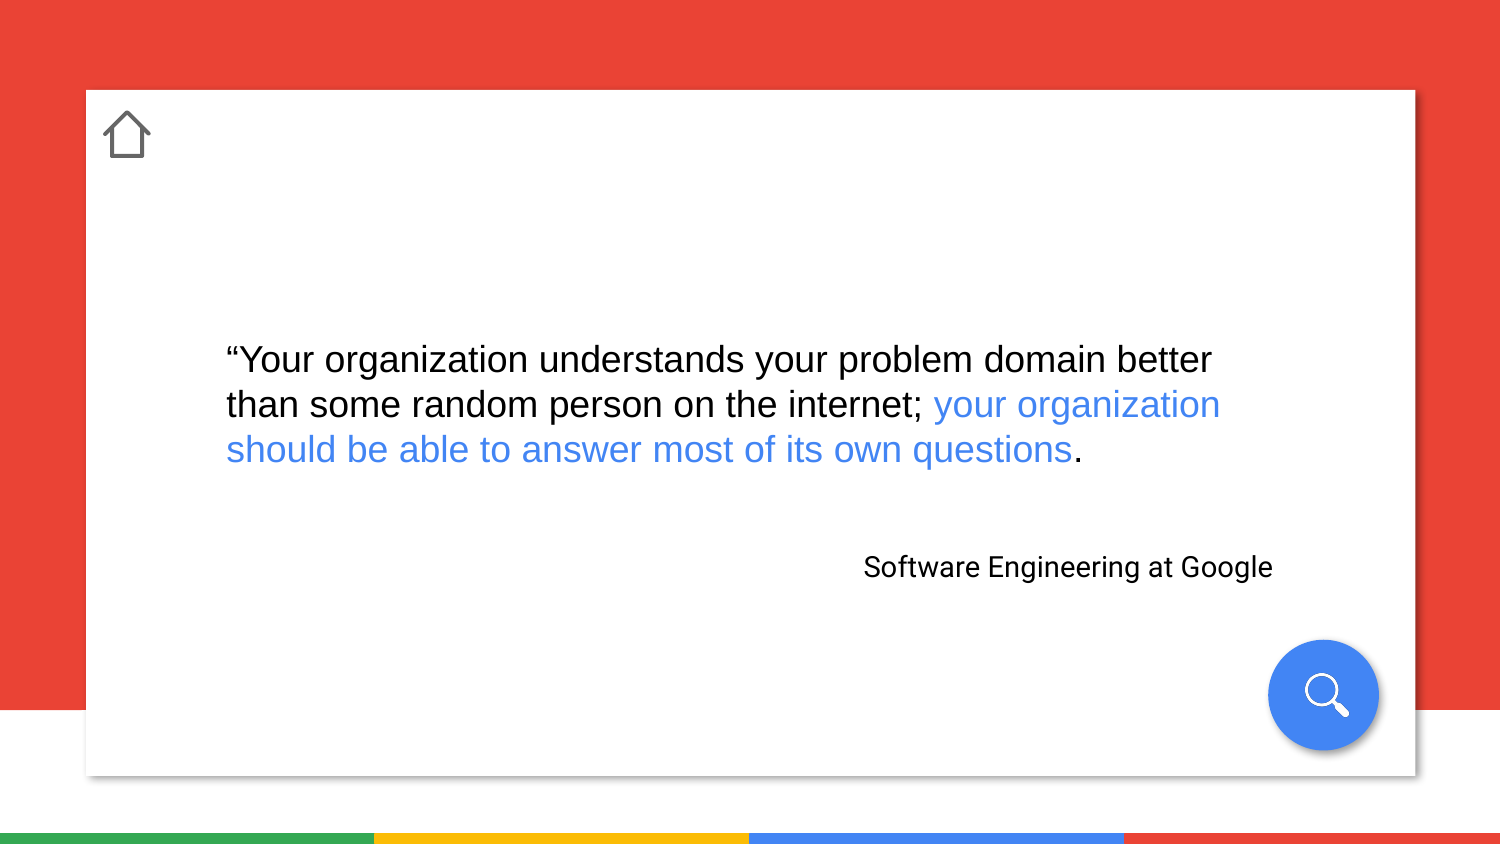

“Your organization understands your problem domain better than some random person on the internet; your organization should be able to answer most of its own questions.
Software Engineering at Google